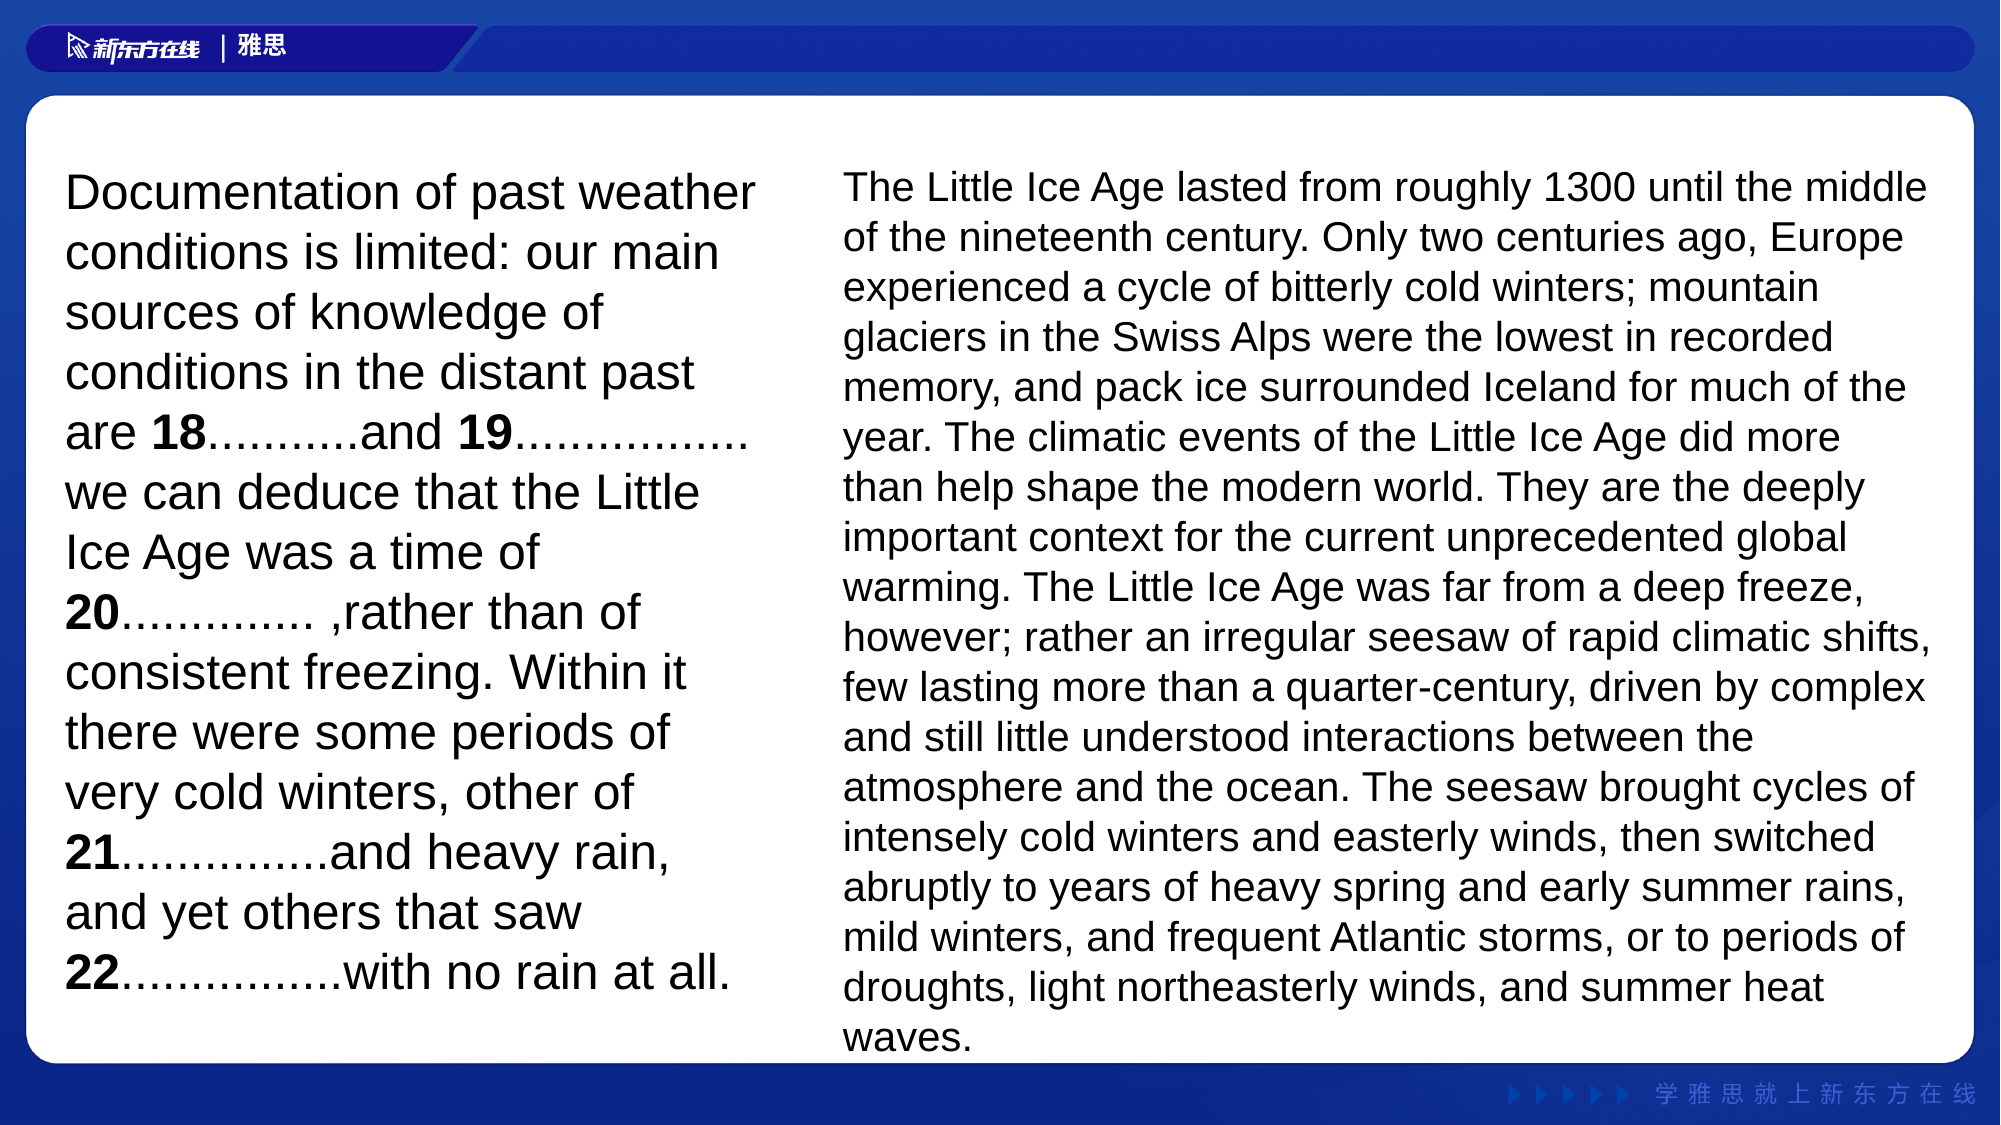

Documentation of past weather conditions is limited: our main sources of knowledge of conditions in the distant past are 18...........and 19................. we can deduce that the Little Ice Age was a time of 20.............. ,rather than of  consistent freezing. Within it there were some periods of very cold winters, other of 21...............and heavy rain, and yet others that saw 22................with no rain at all.
The Little Ice Age lasted from roughly 1300 until the middle of the nineteenth century. Only two centuries ago, Europe experienced a cycle of bitterly cold winters; mountain glaciers in the Swiss Alps were the lowest in recorded memory, and pack ice surrounded Iceland for much of the year. The climatic events of the Little Ice Age did more than help shape the modern world. They are the deeply important context for the current unprecedented global warming. The Little Ice Age was far from a deep freeze, however; rather an irregular seesaw of rapid climatic shifts, few lasting more than a quarter-century, driven by complex and still little understood interactions between the atmosphere and the ocean. The seesaw brought cycles of intensely cold winters and easterly winds, then switched abruptly to years of heavy spring and early summer rains, mild winters, and frequent Atlantic storms, or to periods of droughts, light northeasterly winds, and summer heat waves.